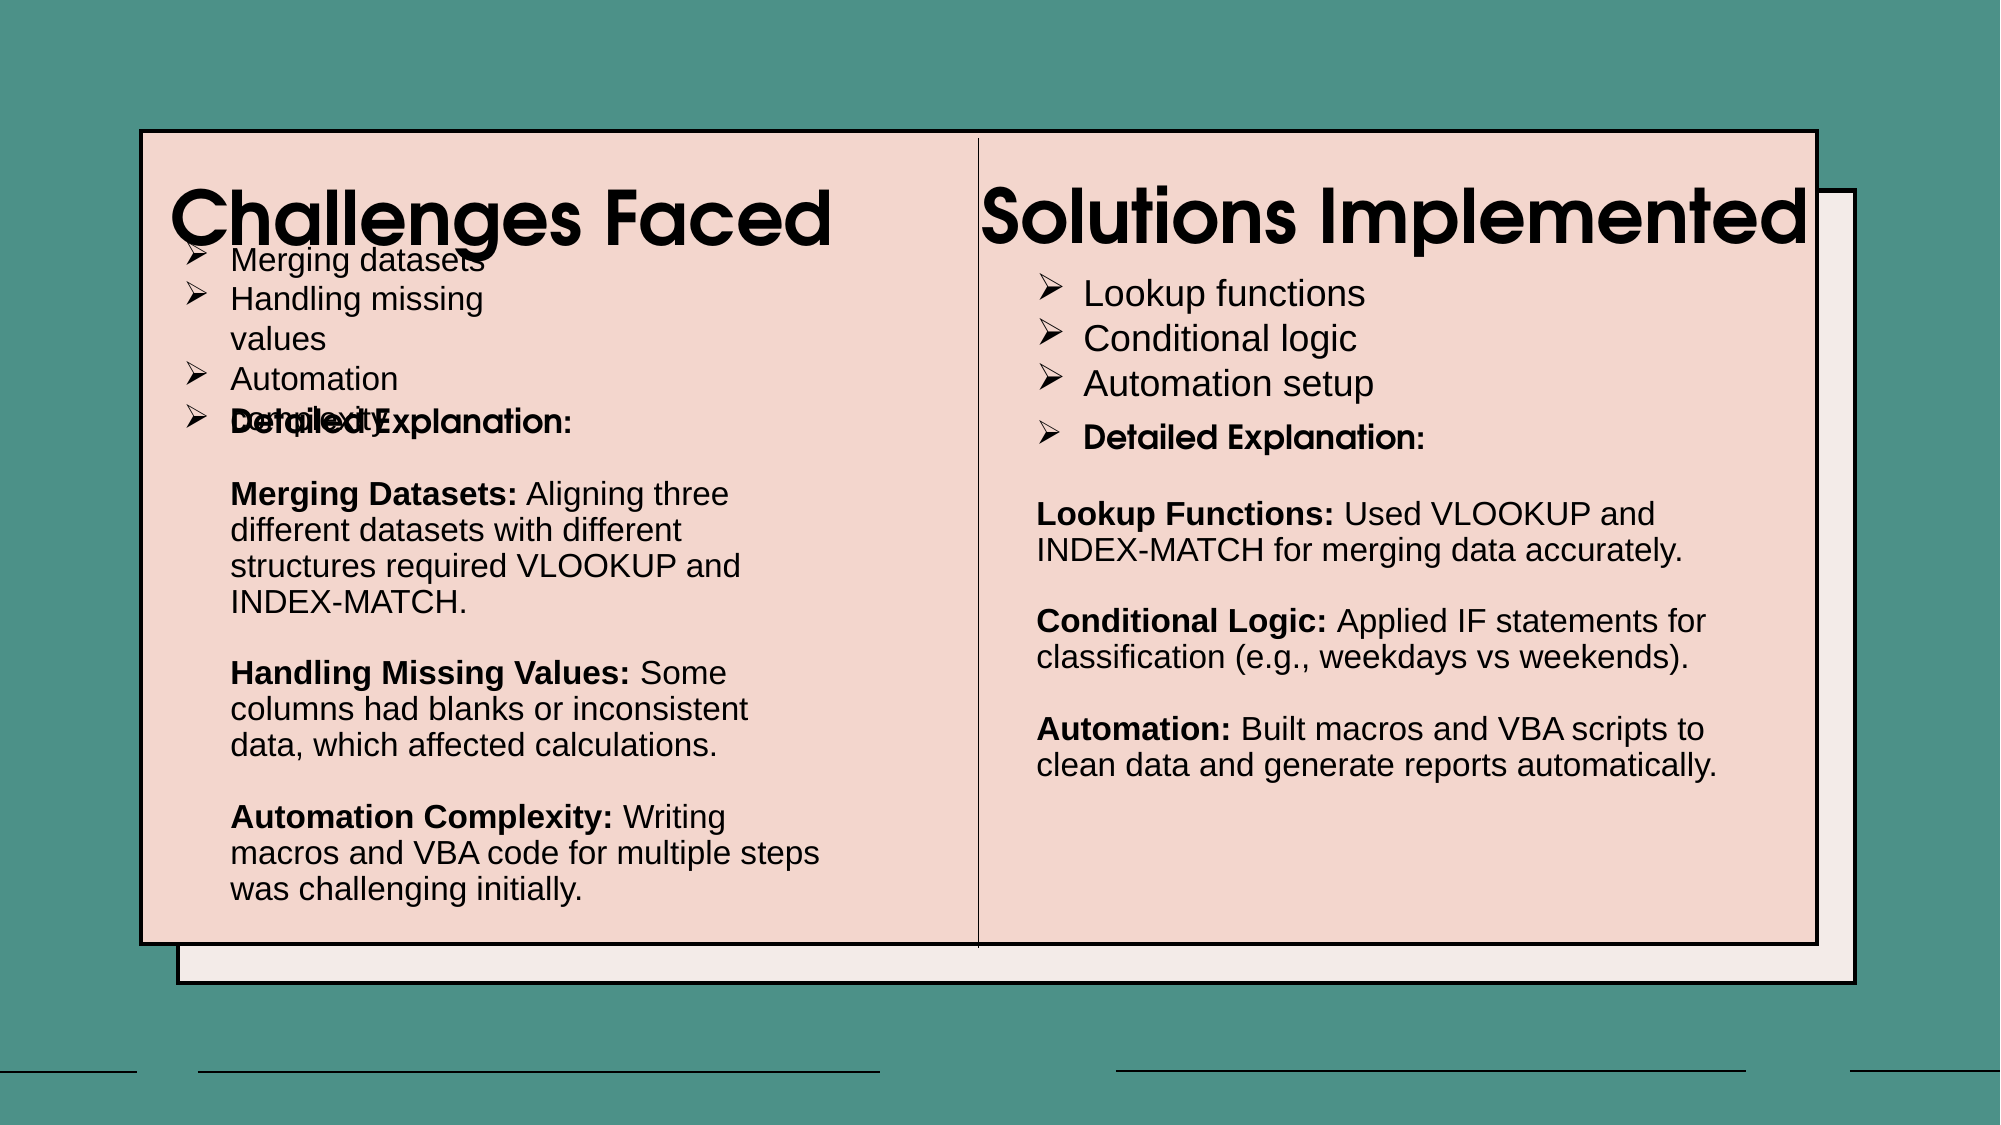

Solutions Implemented
Challenges Faced
Lookup functions
Conditional logic
Automation setup
Merging datasets
Handling missing values
Automation complexity
Detailed Explanation:
Lookup Functions: Used VLOOKUP and INDEX-MATCH for merging data accurately.

Conditional Logic: Applied IF statements for classification (e.g., weekdays vs weekends).
Automation: Built macros and VBA scripts to clean data and generate reports automatically.
# Detailed Explanation: Merging Datasets: Aligning three different datasets with different structures required VLOOKUP and INDEX-MATCH. Handling Missing Values: Some columns had blanks or inconsistent data, which affected calculations. Automation Complexity: Writing macros and VBA code for multiple steps was challenging initially.